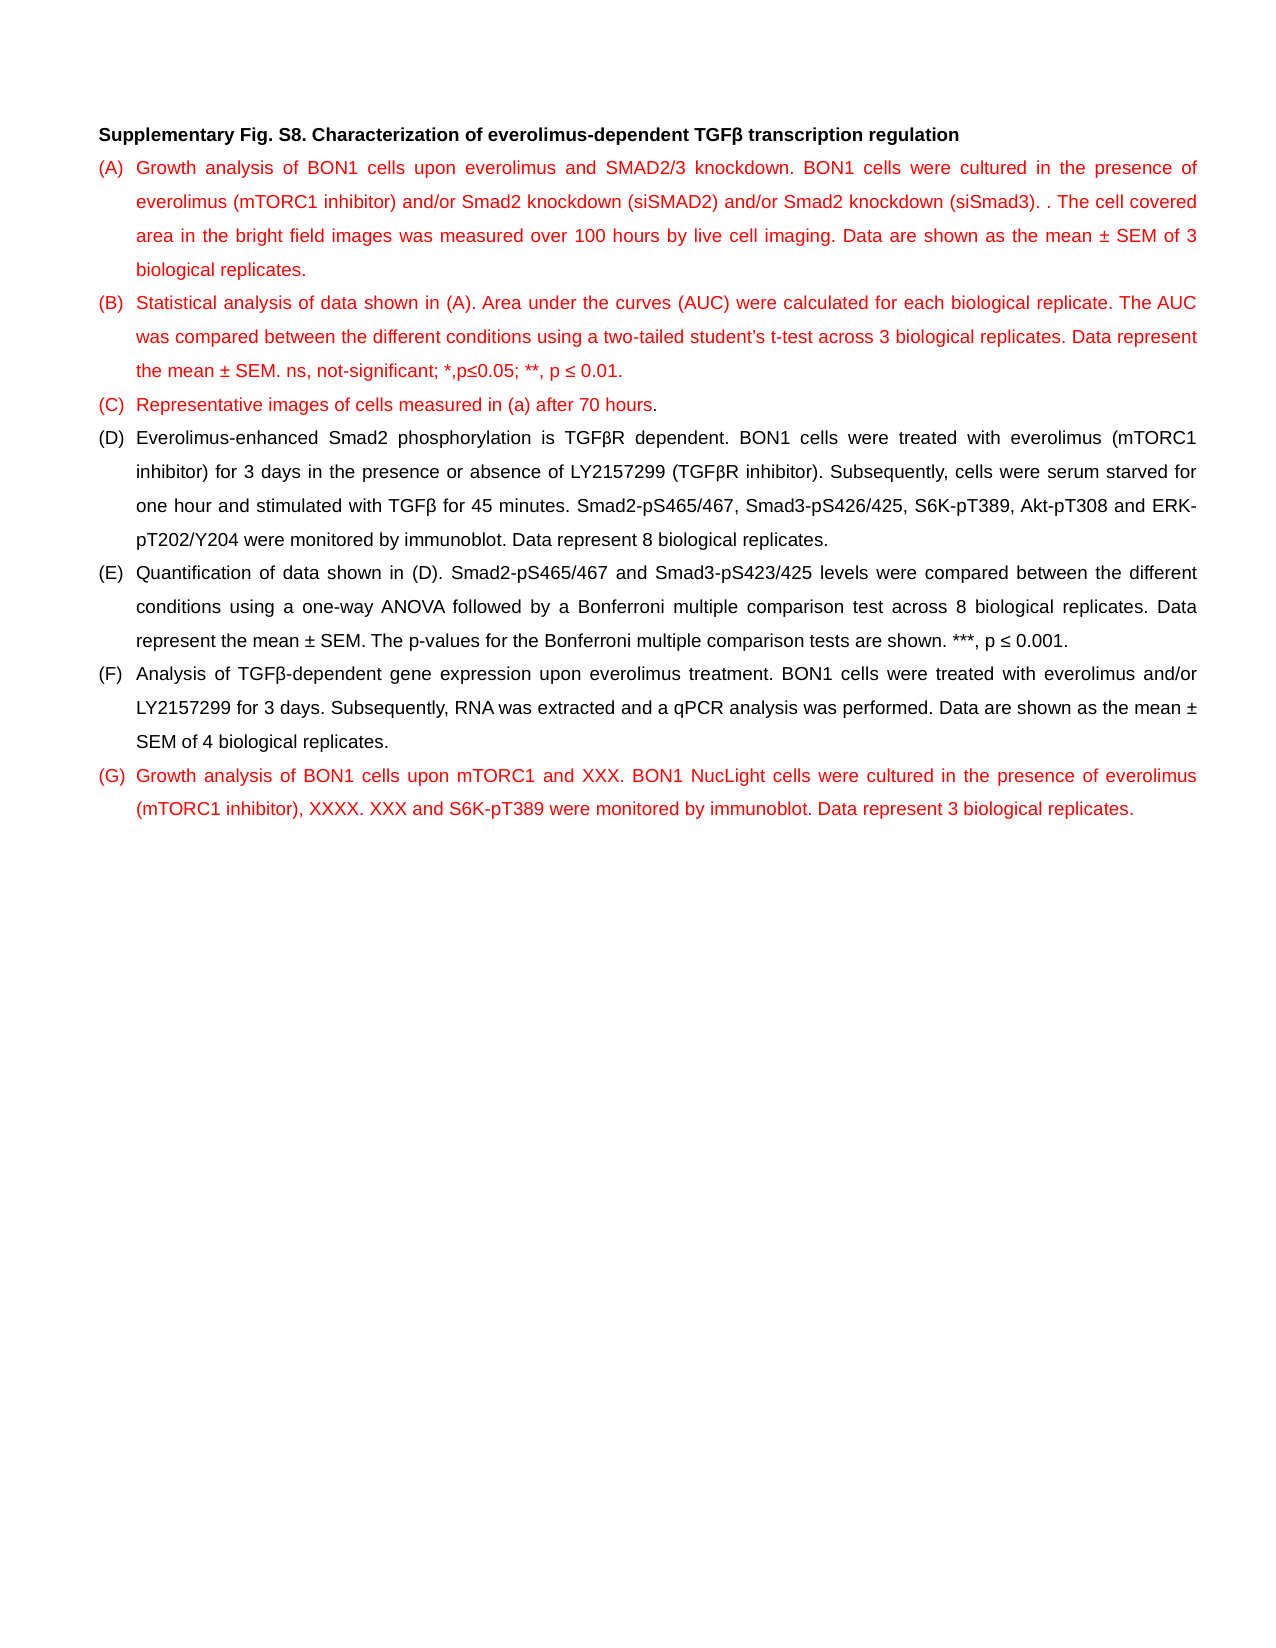

Supplementary Fig. S8. Characterization of everolimus-dependent TGFβ transcription regulation
Growth analysis of BON1 cells upon everolimus and SMAD2/3 knockdown. BON1 cells were cultured in the presence of everolimus (mTORC1 inhibitor) and/or Smad2 knockdown (siSMAD2) and/or Smad2 knockdown (siSmad3). . The cell covered area in the bright field images was measured over 100 hours by live cell imaging. Data are shown as the mean ± SEM of 3 biological replicates.
Statistical analysis of data shown in (A). Area under the curves (AUC) were calculated for each biological replicate. The AUC was compared between the different conditions using a two-tailed student’s t-test across 3 biological replicates. Data represent the mean ± SEM. ns, not-significant; *,p≤0.05; **, p ≤ 0.01.
Representative images of cells measured in (a) after 70 hours.
Everolimus-enhanced Smad2 phosphorylation is TGFβR dependent. BON1 cells were treated with everolimus (mTORC1 inhibitor) for 3 days in the presence or absence of LY2157299 (TGFβR inhibitor). Subsequently, cells were serum starved for one hour and stimulated with TGFβ for 45 minutes. Smad2-pS465/467, Smad3-pS426/425, S6K-pT389, Akt-pT308 and ERK-pT202/Y204 were monitored by immunoblot. Data represent 8 biological replicates.
Quantification of data shown in (D). Smad2-pS465/467 and Smad3-pS423/425 levels were compared between the different conditions using a one-way ANOVA followed by a Bonferroni multiple comparison test across 8 biological replicates. Data represent the mean ± SEM. The p-values for the Bonferroni multiple comparison tests are shown. ***, p ≤ 0.001.
Analysis of TGFβ-dependent gene expression upon everolimus treatment. BON1 cells were treated with everolimus and/or LY2157299 for 3 days. Subsequently, RNA was extracted and a qPCR analysis was performed. Data are shown as the mean ± SEM of 4 biological replicates.
Growth analysis of BON1 cells upon mTORC1 and XXX. BON1 NucLight cells were cultured in the presence of everolimus (mTORC1 inhibitor), XXXX. XXX and S6K-pT389 were monitored by immunoblot. Data represent 3 biological replicates.